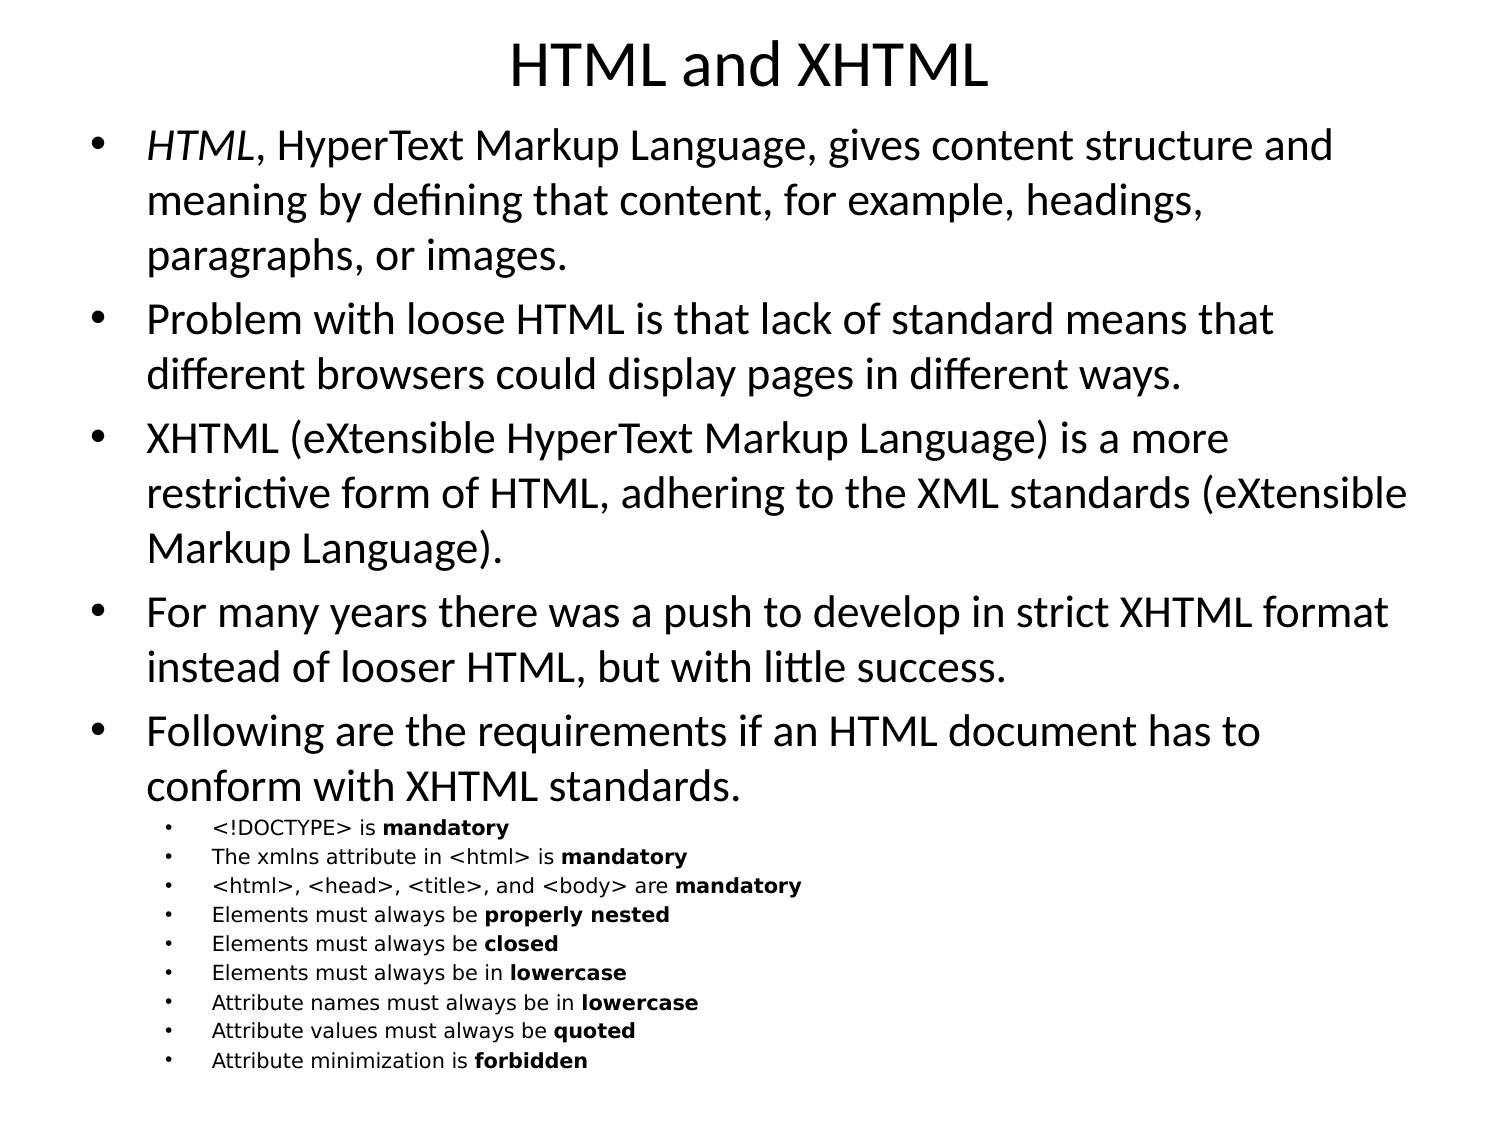

# HTML and XHTML
HTML, HyperText Markup Language, gives content structure and meaning by defining that content, for example, headings, paragraphs, or images.
Problem with loose HTML is that lack of standard means that different browsers could display pages in different ways.
XHTML (eXtensible HyperText Markup Language) is a more restrictive form of HTML, adhering to the XML standards (eXtensible Markup Language).
For many years there was a push to develop in strict XHTML format instead of looser HTML, but with little success.
Following are the requirements if an HTML document has to conform with XHTML standards.
<!DOCTYPE> is mandatory
The xmlns attribute in <html> is mandatory
<html>, <head>, <title>, and <body> are mandatory
Elements must always be properly nested
Elements must always be closed
Elements must always be in lowercase
Attribute names must always be in lowercase
Attribute values must always be quoted
Attribute minimization is forbidden